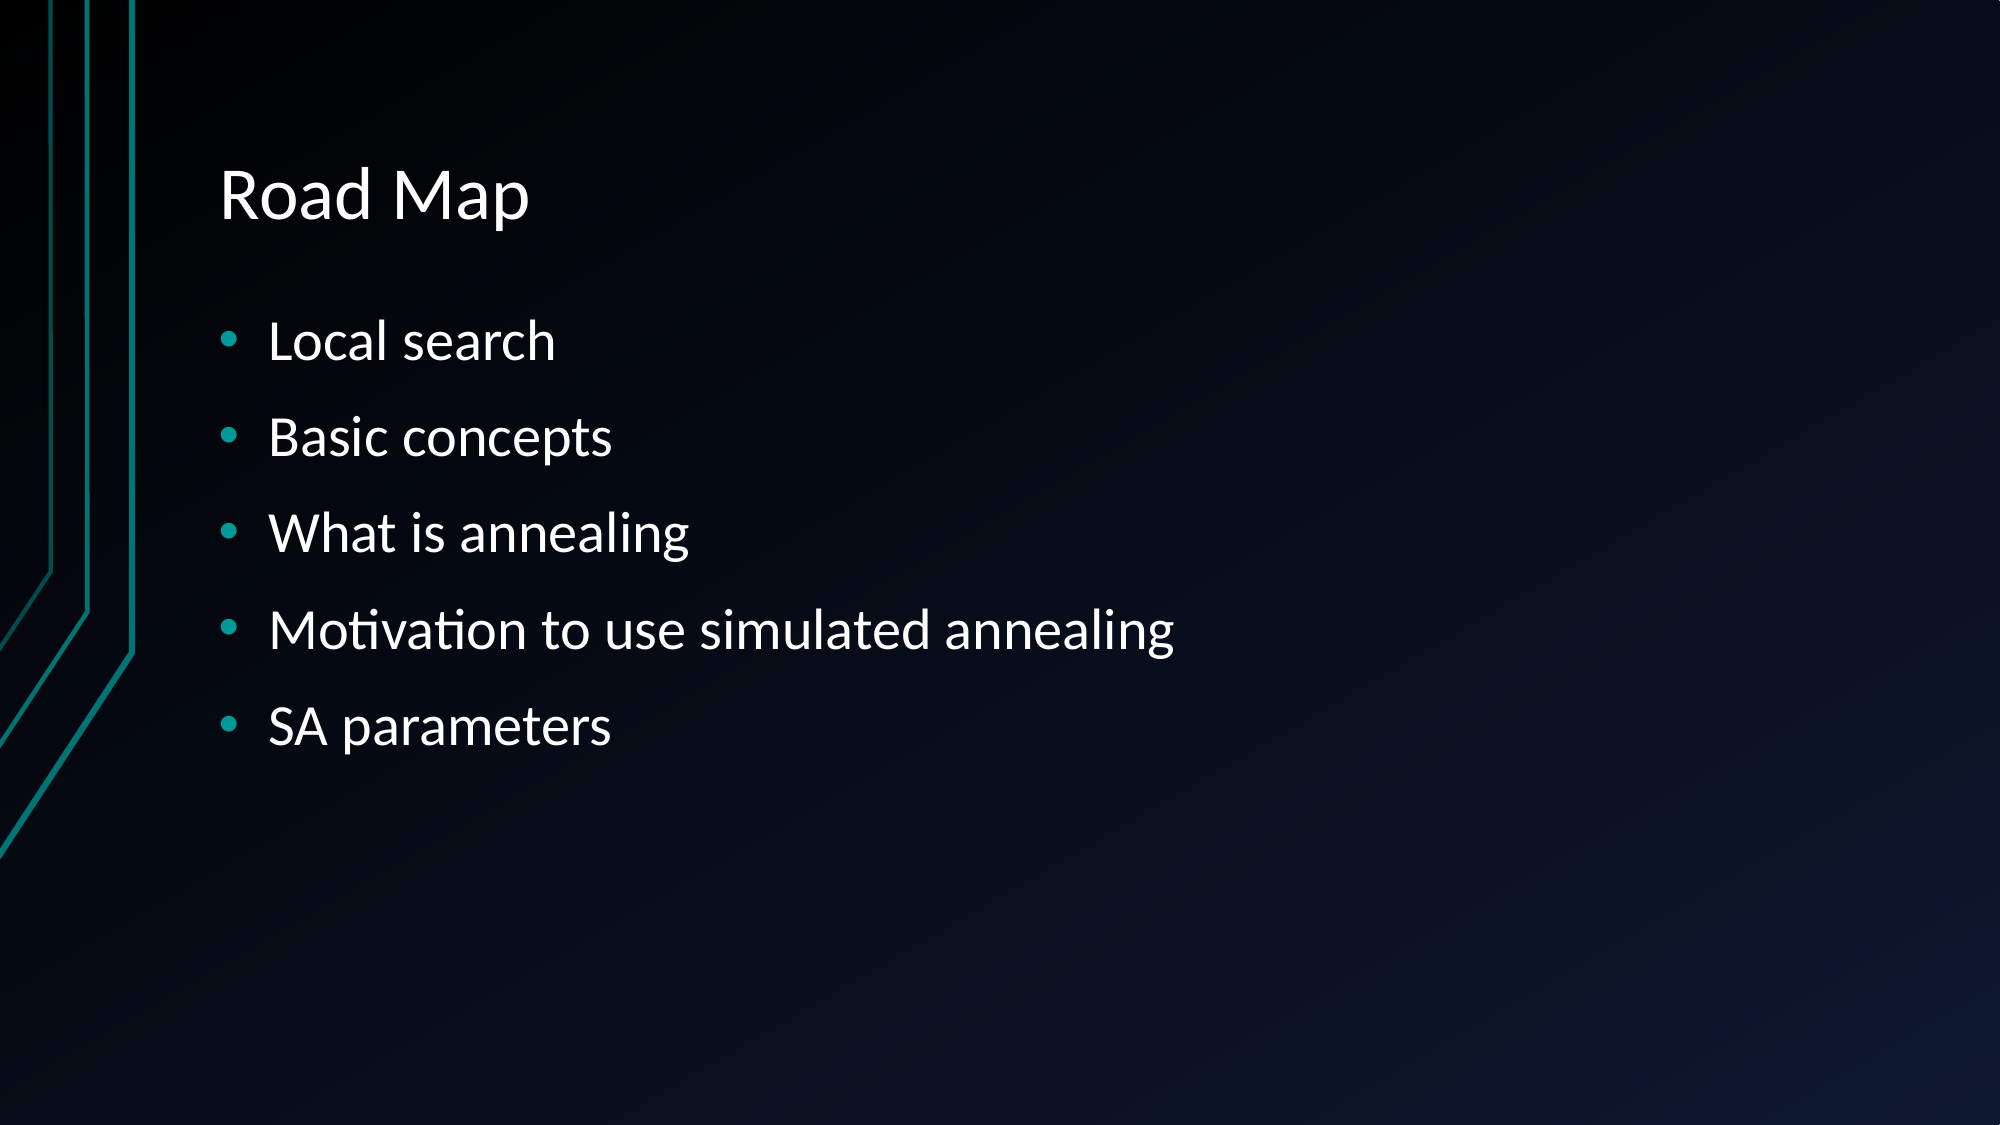

# Road Map
Local search
Basic concepts
What is annealing
Motivation to use simulated annealing
SA parameters